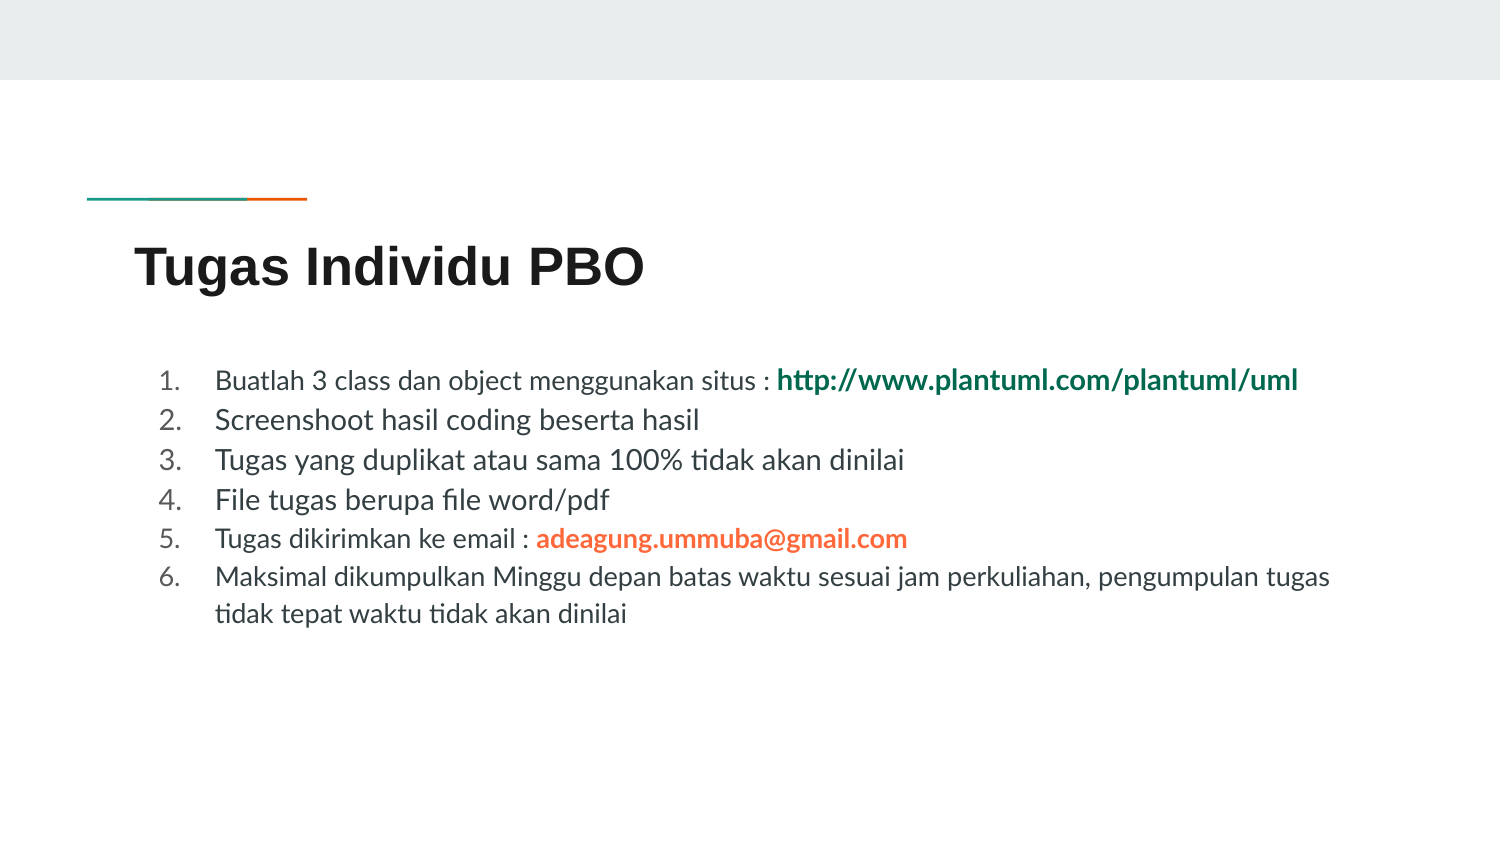

# Tugas Individu PBO
Buatlah 3 class dan object menggunakan situs : http://www.plantuml.com/plantuml/uml
Screenshoot hasil coding beserta hasil
Tugas yang duplikat atau sama 100% tidak akan dinilai
File tugas berupa file word/pdf
Tugas dikirimkan ke email : adeagung.ummuba@gmail.com
Maksimal dikumpulkan Minggu depan batas waktu sesuai jam perkuliahan, pengumpulan tugas tidak tepat waktu tidak akan dinilai